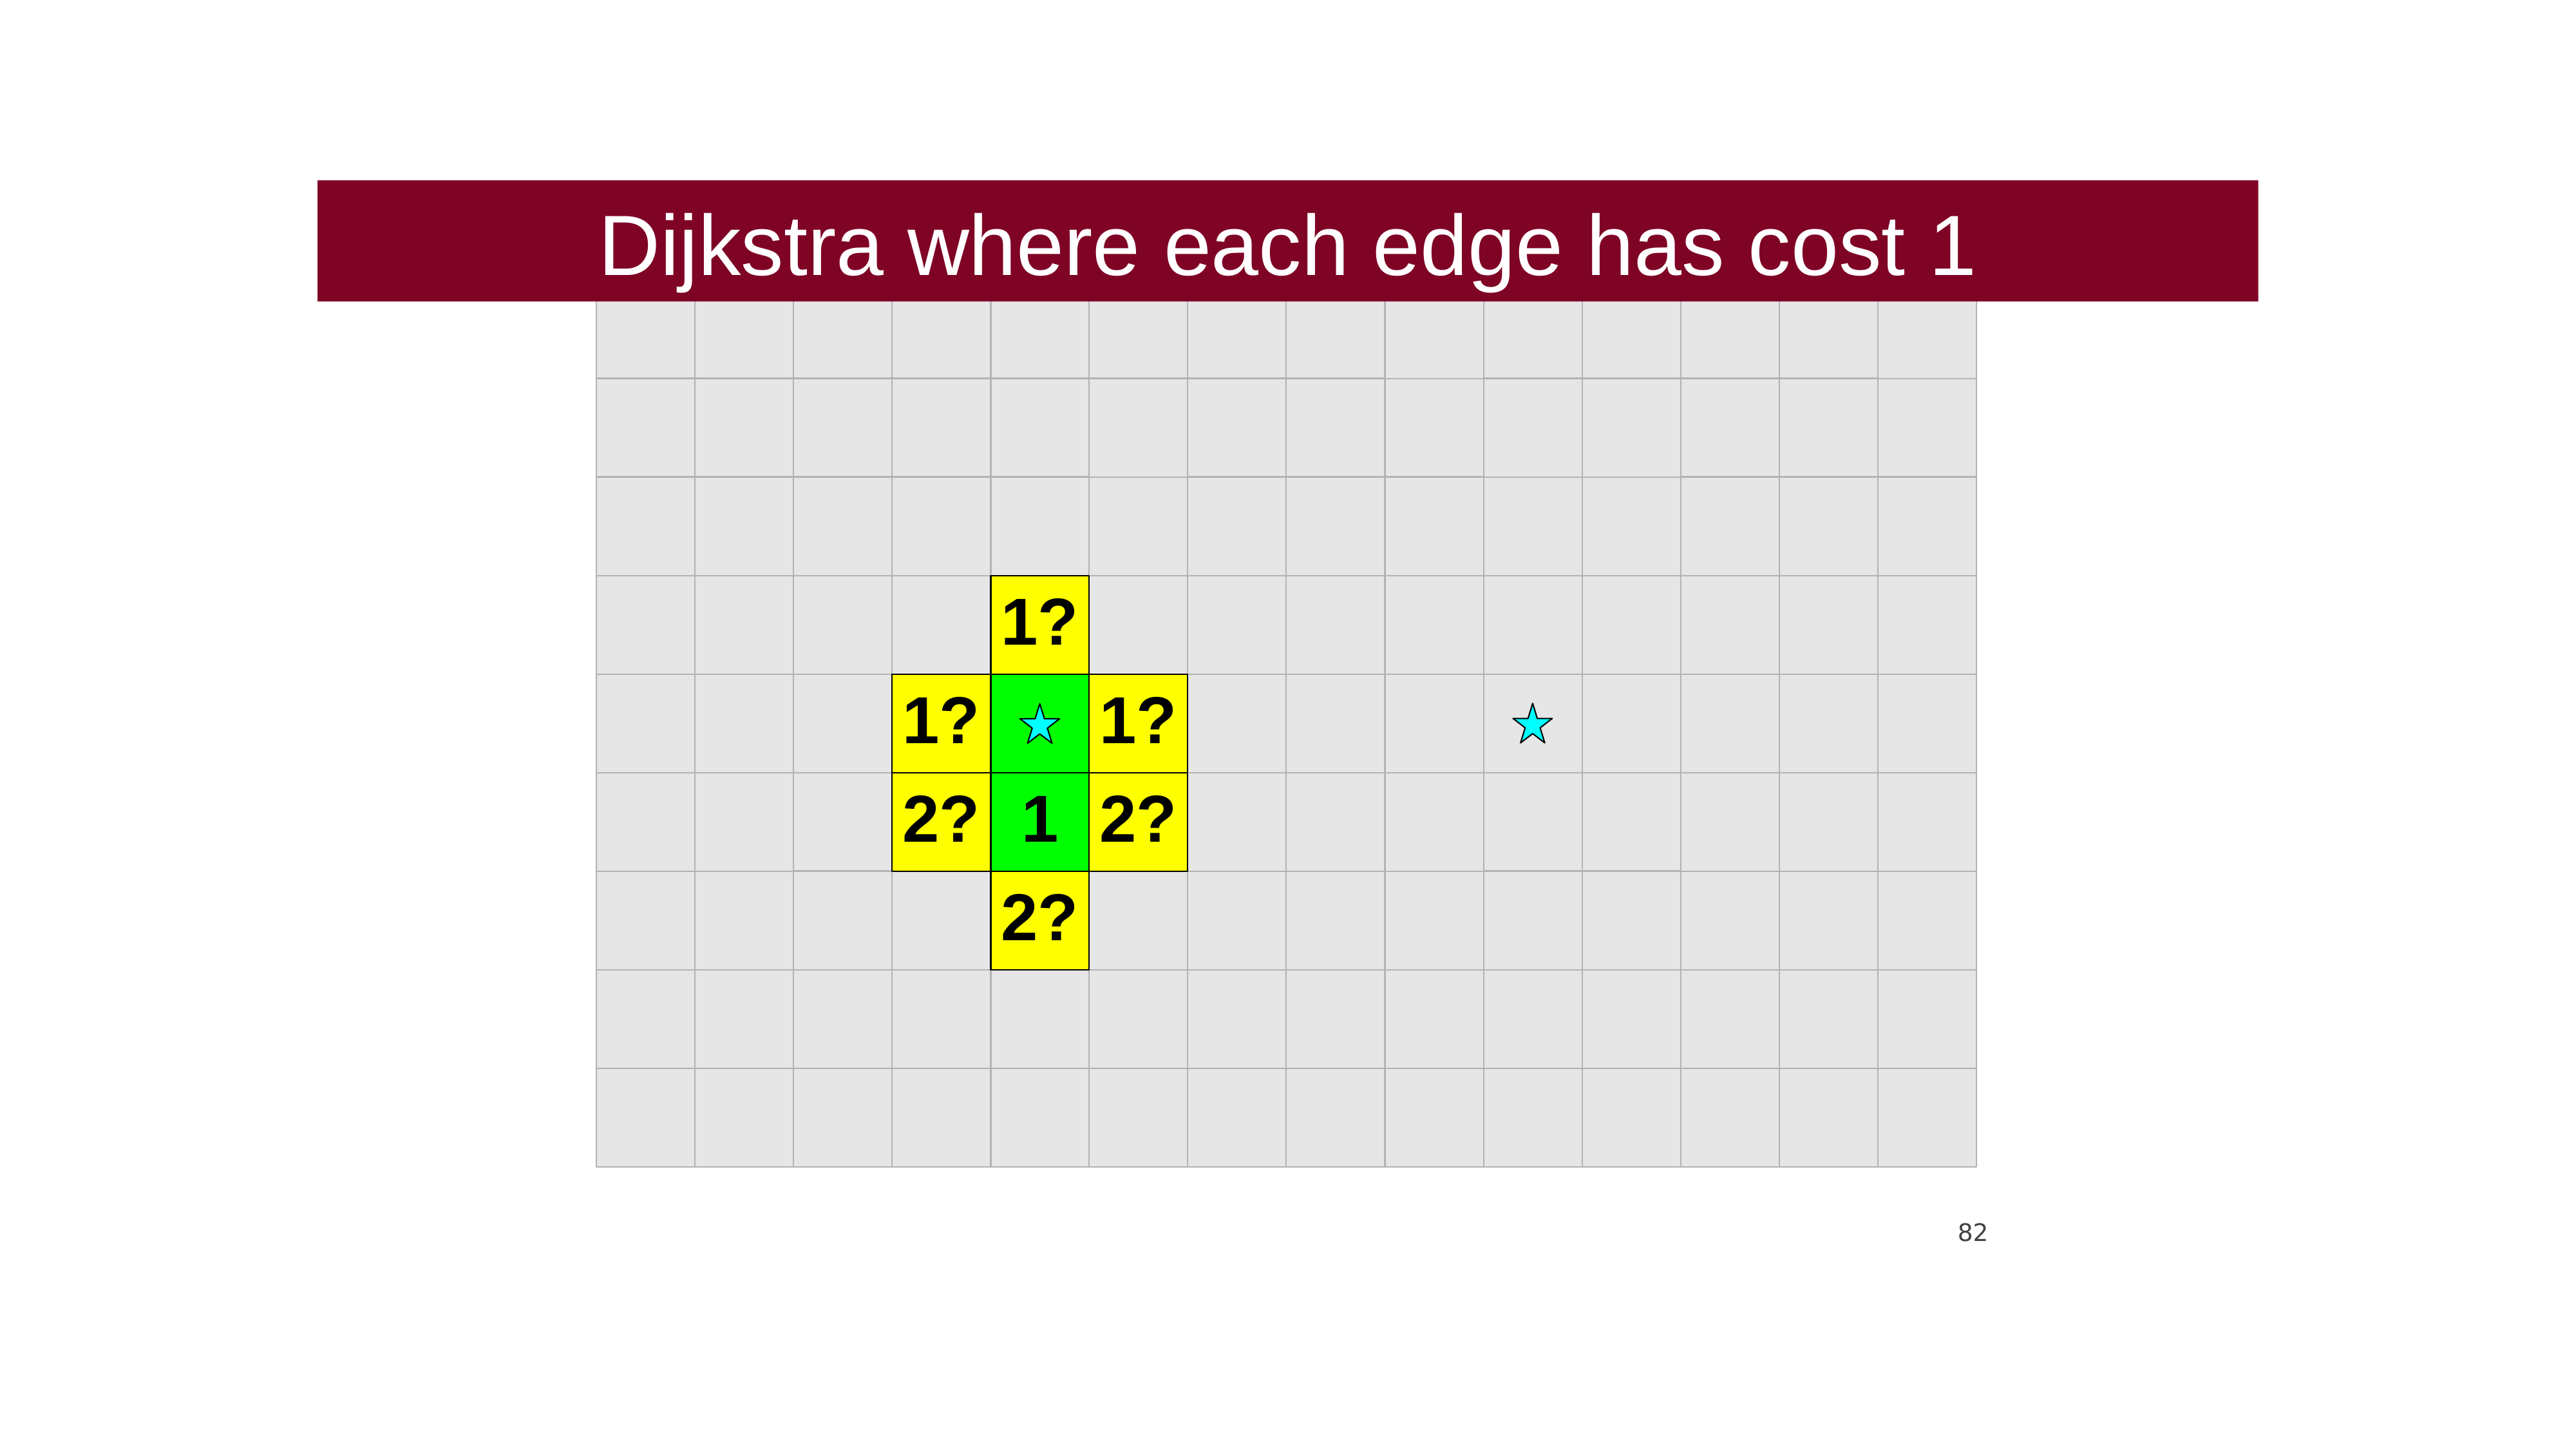

Dijkstra where each edge has cost 1

1?

1?

1?

2?

1

2?

2?

82